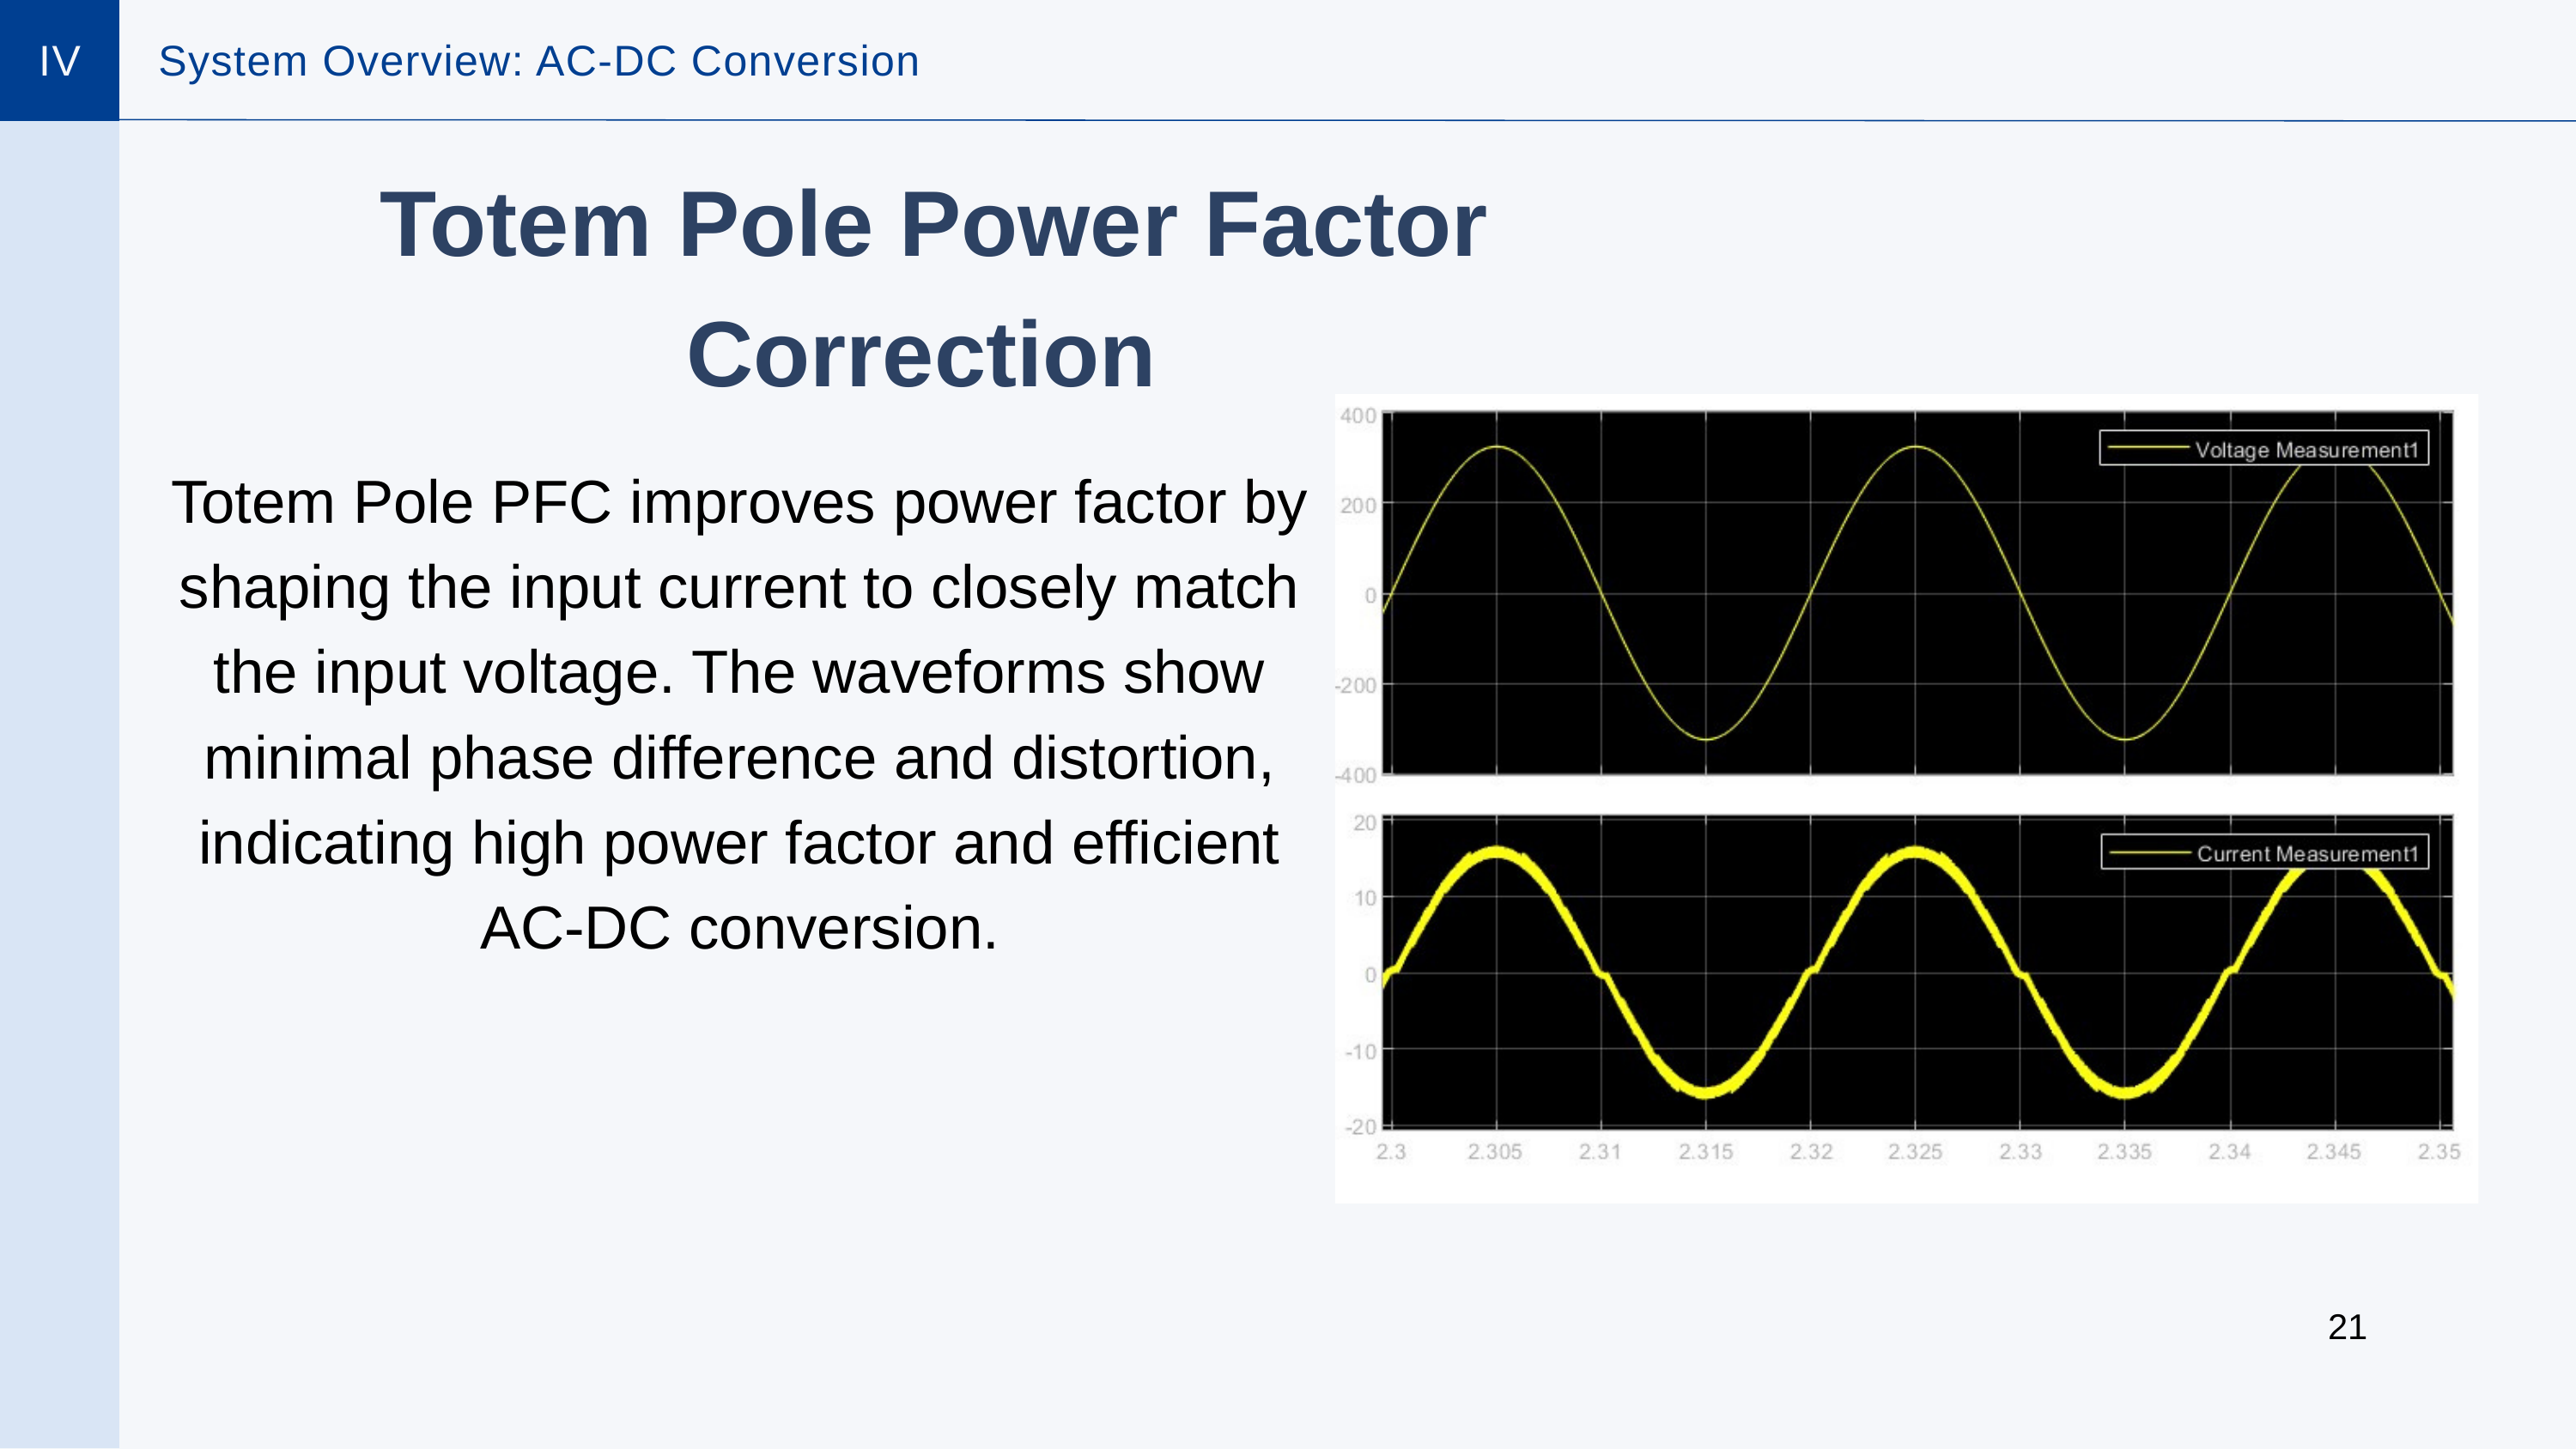

IV
System Overview: AC-DC Conversion

Totem Pole Power Factor Correction

Totem Pole PFC improves power factor by shaping the input current to closely match the input voltage. The waveforms show minimal phase difference and distortion, indicating high power factor and efficient AC-DC conversion.

21